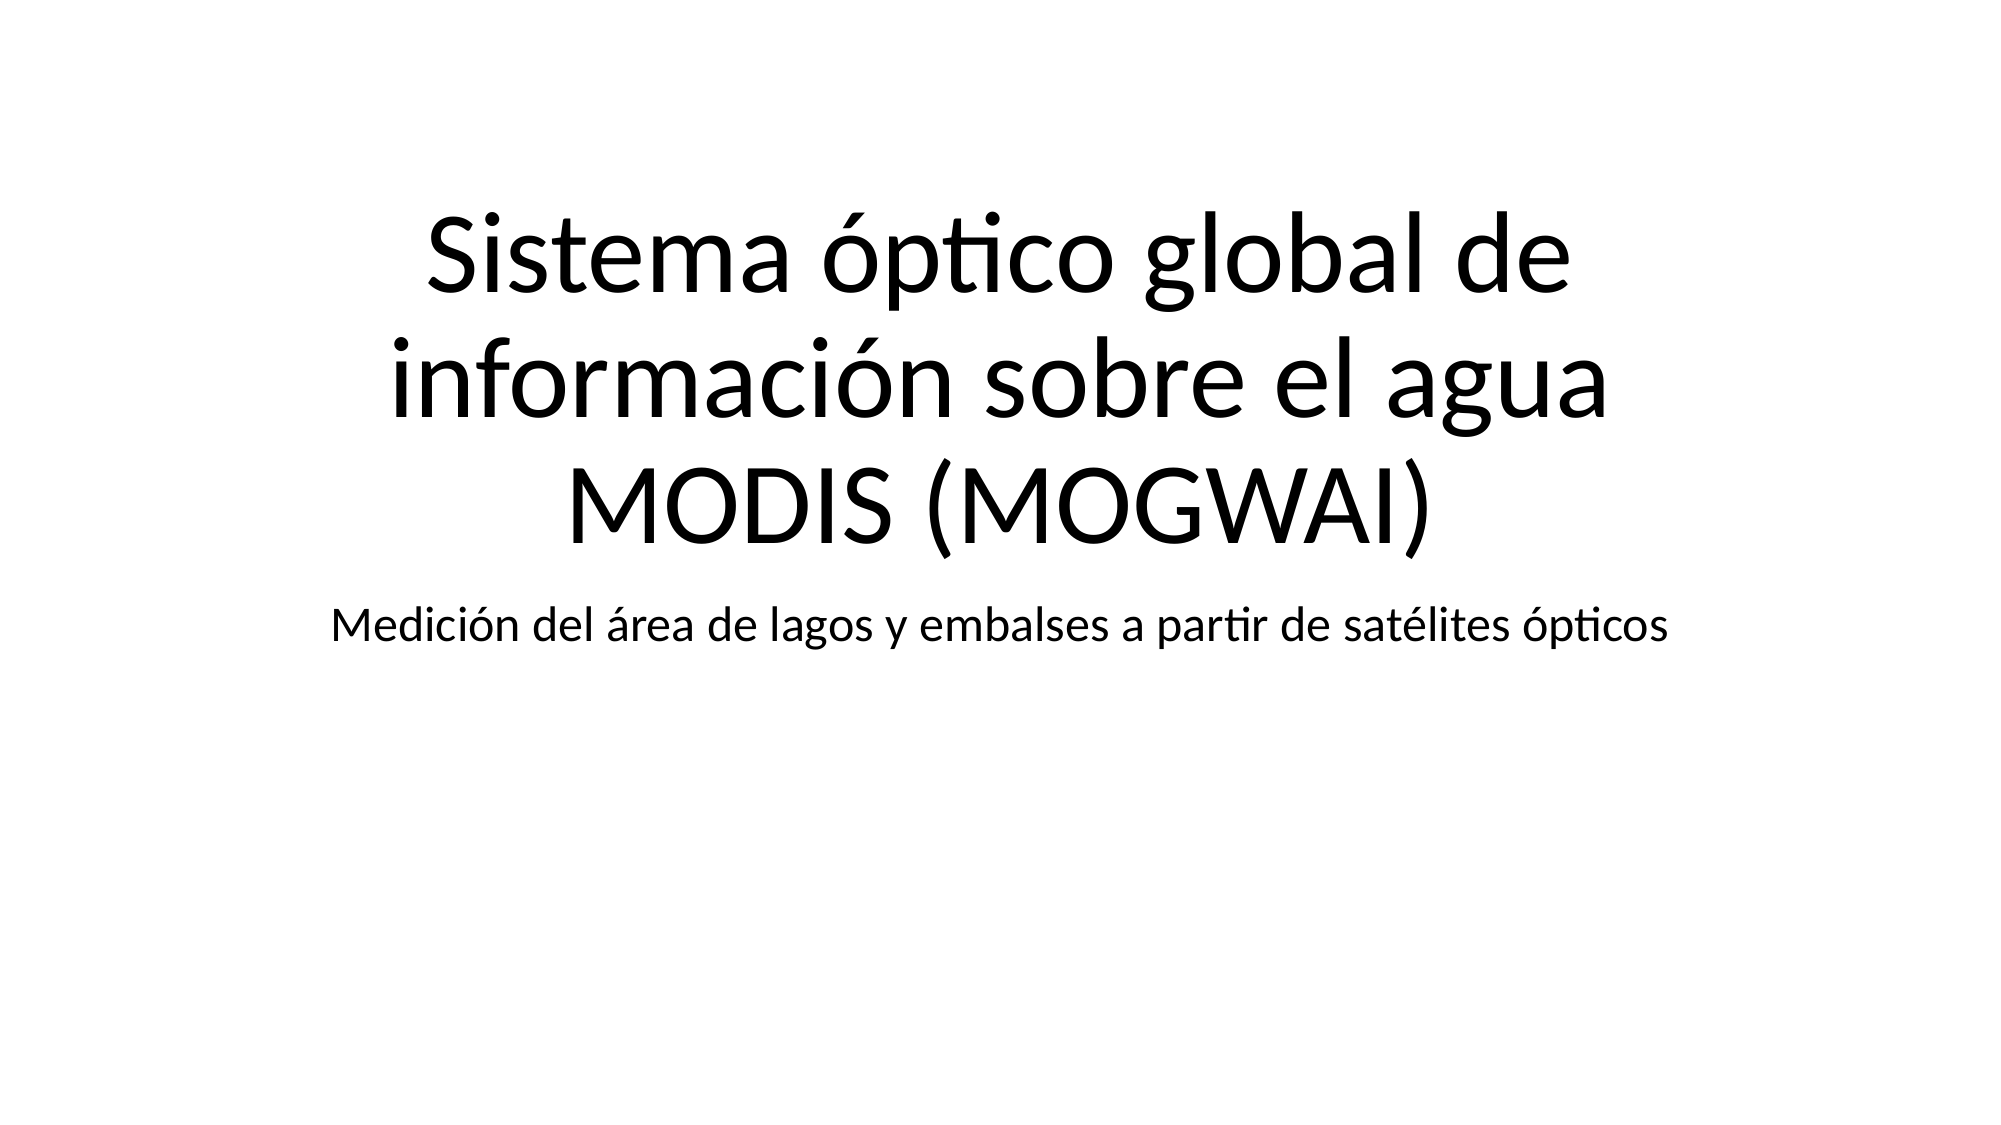

# Sistema óptico global de información sobre el agua MODIS (MOGWAI)
Medición del área de lagos y embalses a partir de satélites ópticos